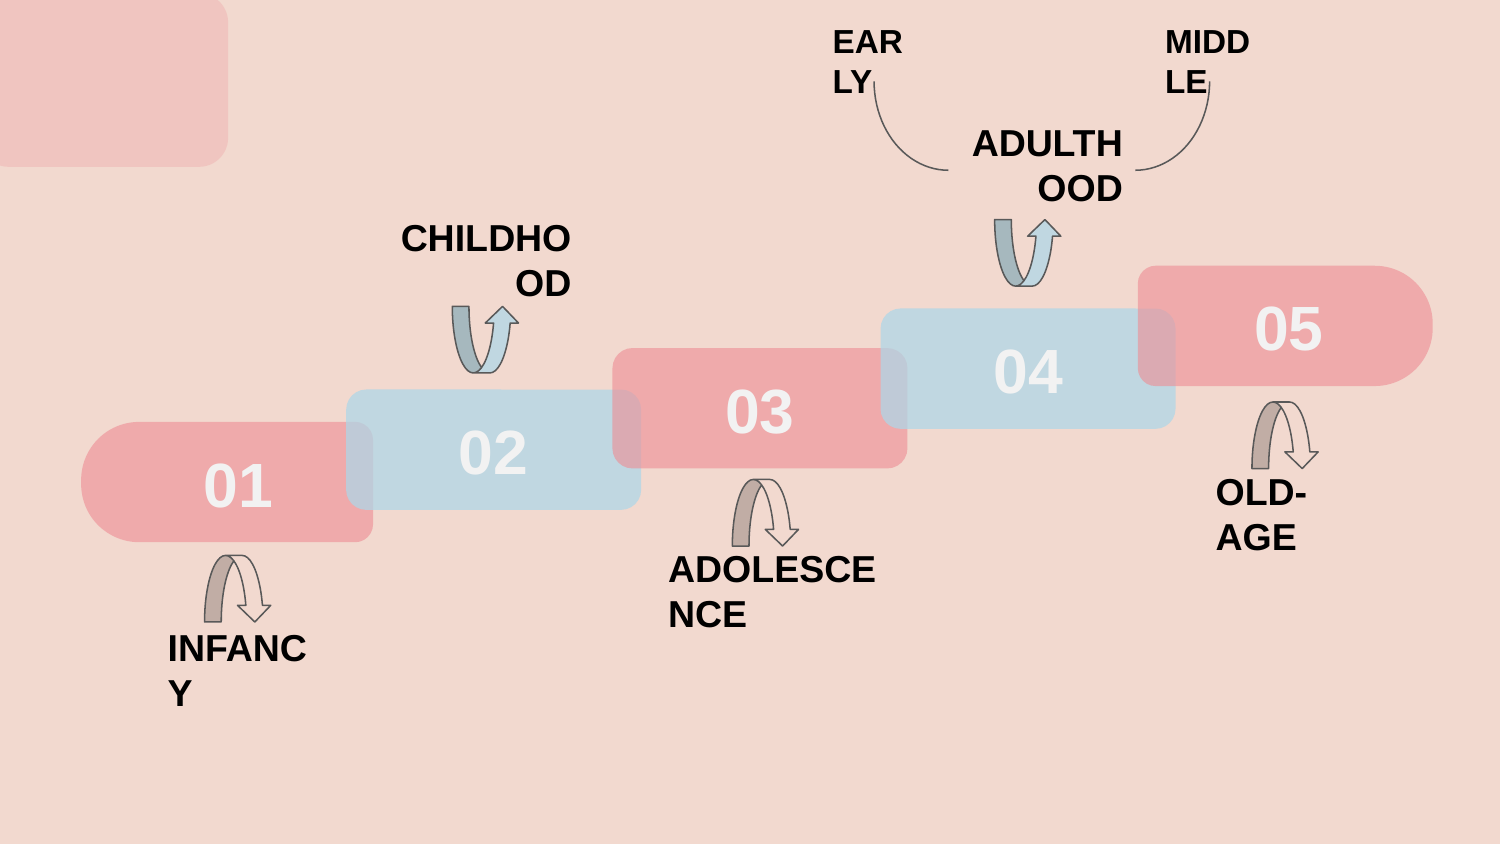

EARLY
MIDDLE
ADULTHOOD

CHILDHOOD
05

04

03

02
01

OLD-AGE

ADOLESCENCE
INFANCY